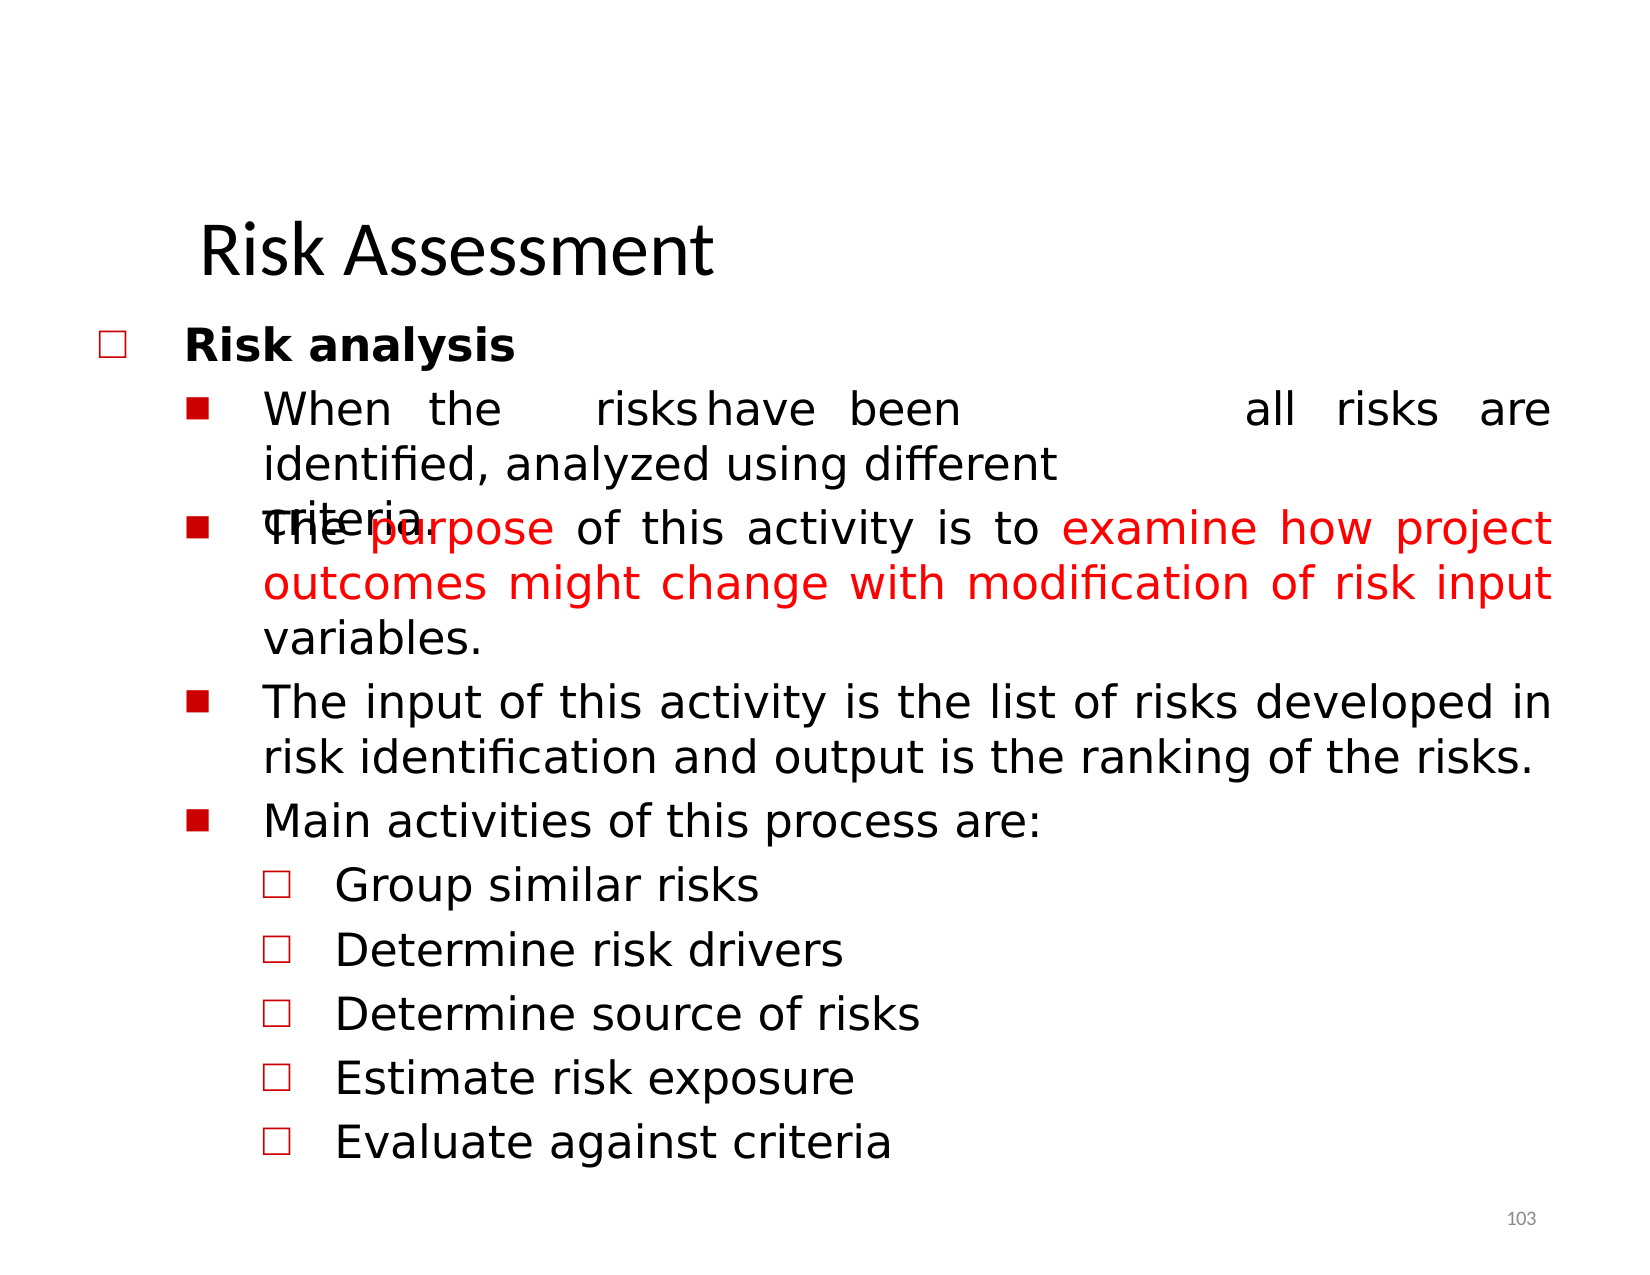

# Risk Assessment
Risk analysis
When	the	risks	have	been	identified, analyzed using different criteria.
all	risks	are
The purpose of this activity is to examine how project outcomes might change with modification of risk input variables.
The input of this activity is the list of risks developed in risk identification and output is the ranking of the risks.
Main activities of this process are:
Group similar risks
Determine risk drivers
Determine source of risks
Estimate risk exposure
Evaluate against criteria
103